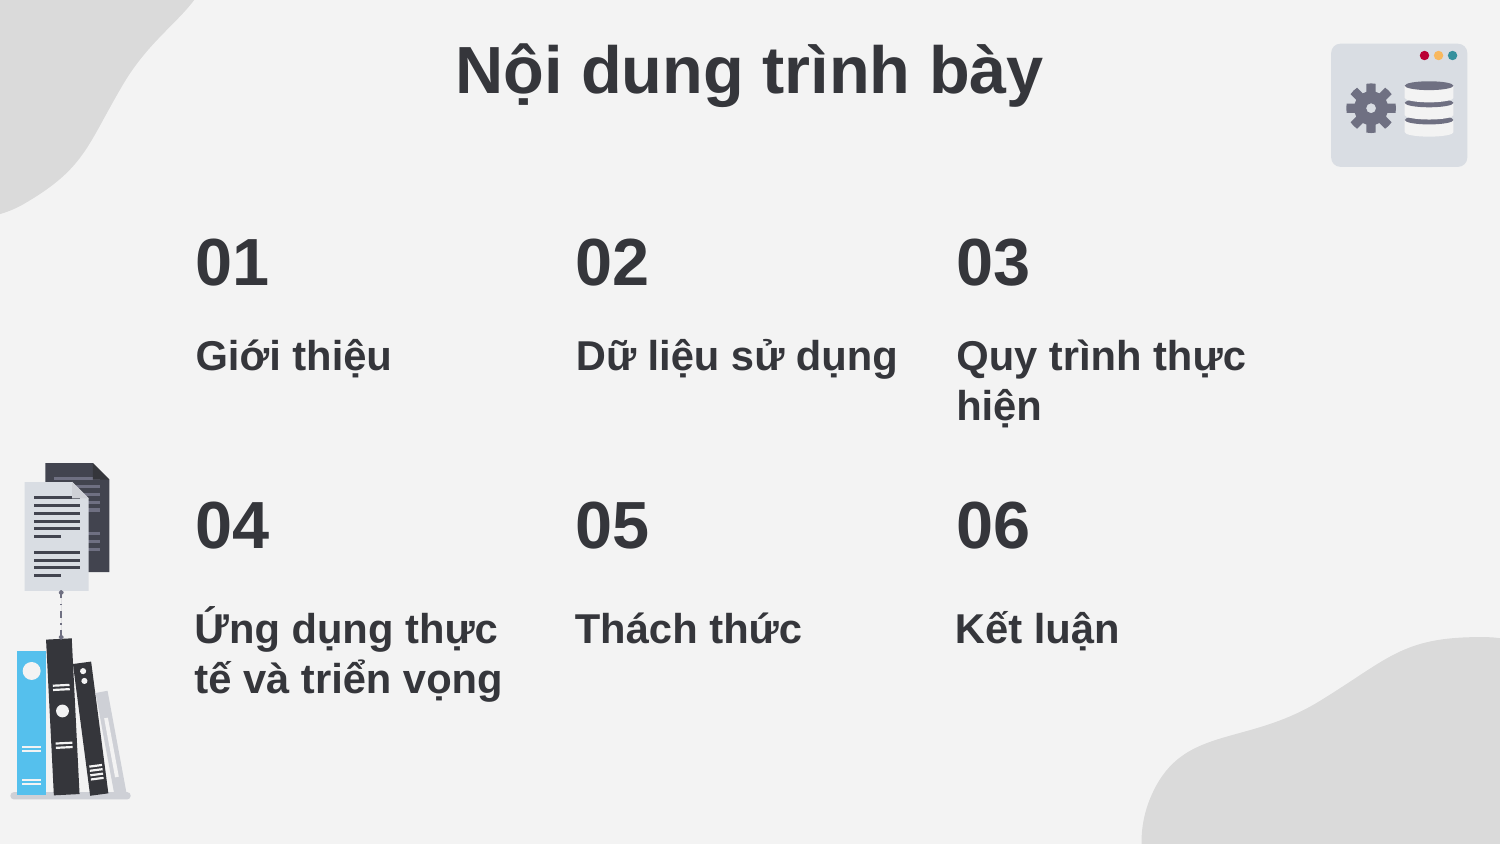

# Nội dung trình bày
01
02
03
Giới thiệu
Dữ liệu sử dụng
Quy trình thực hiện
04
05
06
Ứng dụng thực tế và triển vọng
Thách thức
Kết luận